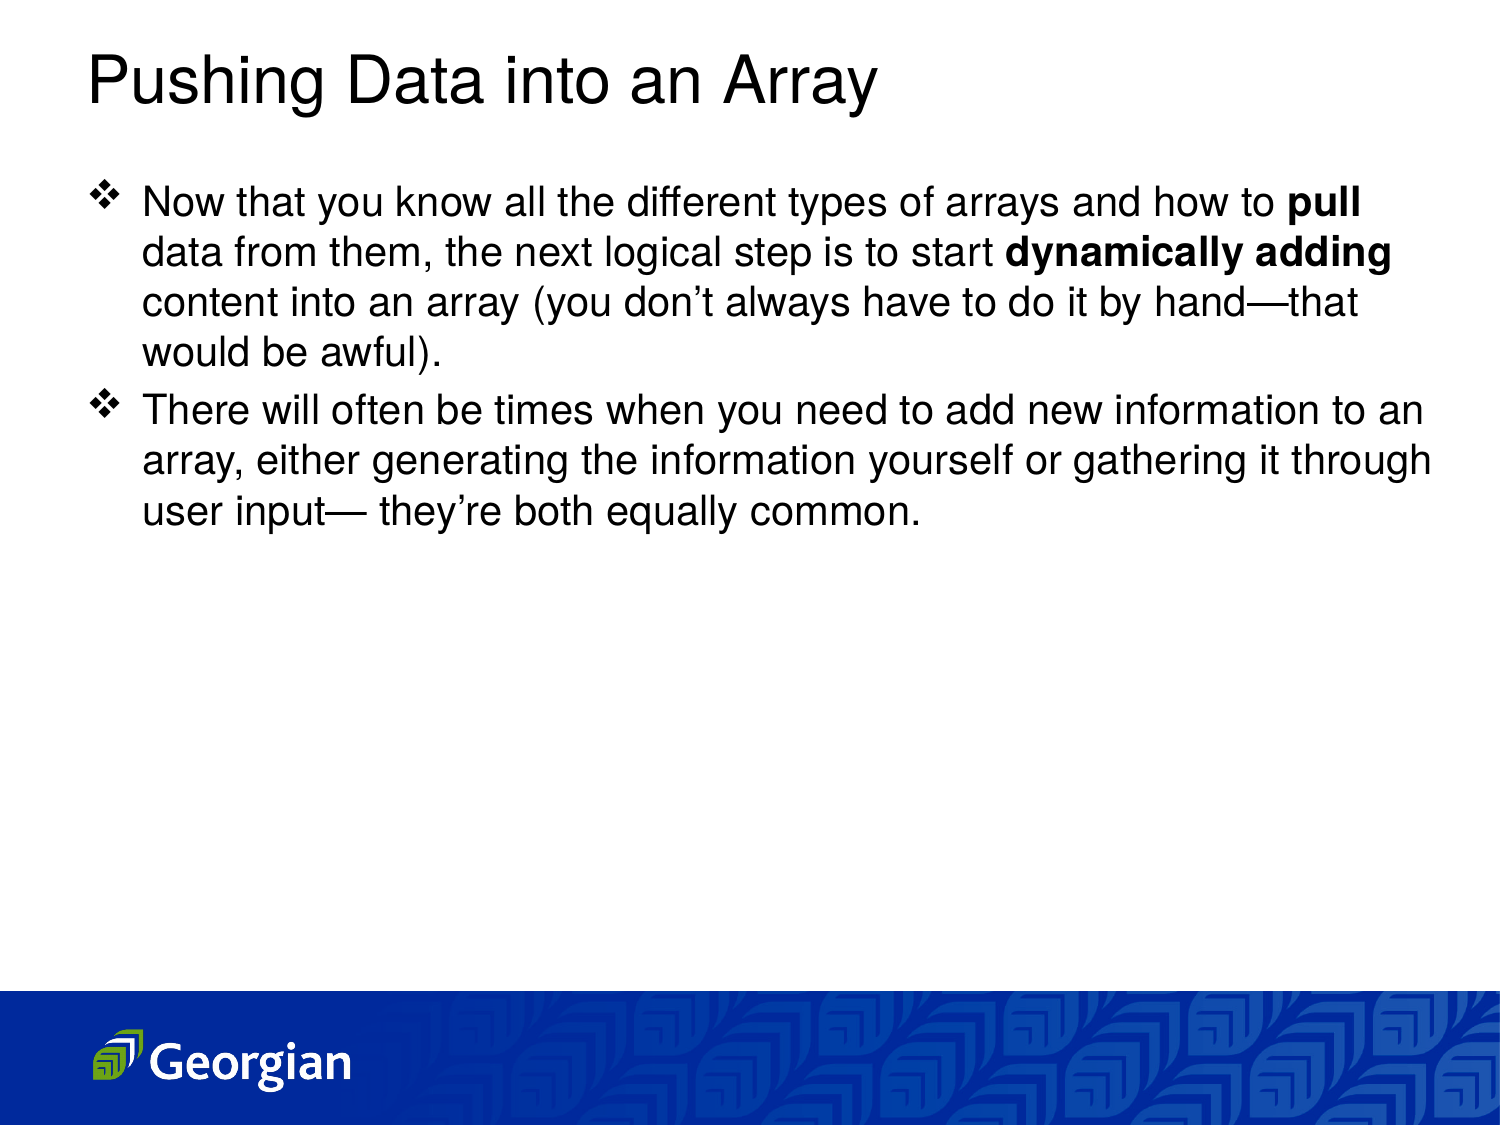

Pushing Data into an Array
Now that you know all the different types of arrays and how to pull data from them, the next logical step is to start dynamically adding content into an array (you don’t always have to do it by hand—that would be awful).
There will often be times when you need to add new information to an array, either generating the information yourself or gathering it through user input— they’re both equally common.